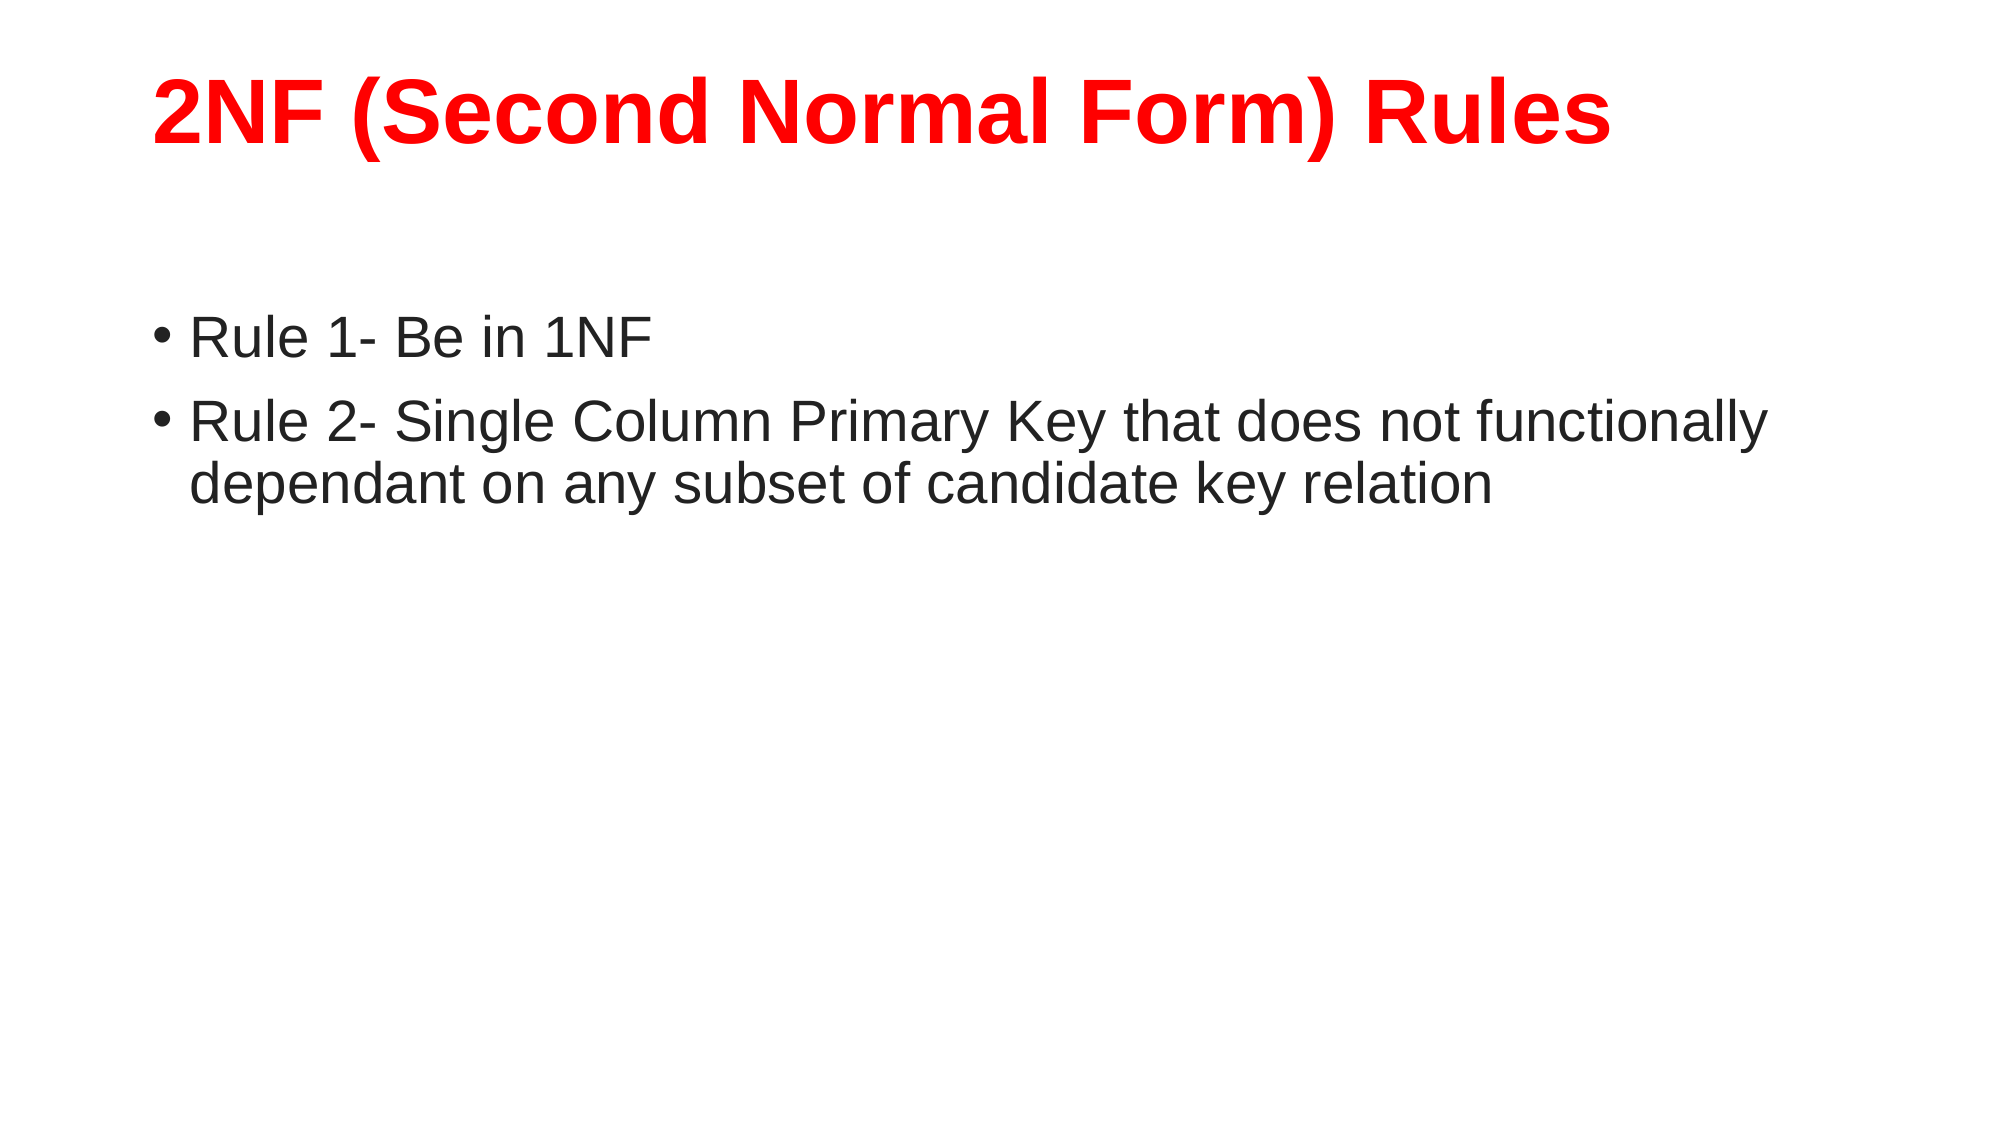

# 2NF (Second Normal Form) Rules
Rule 1- Be in 1NF
Rule 2- Single Column Primary Key that does not functionally dependant on any subset of candidate key relation